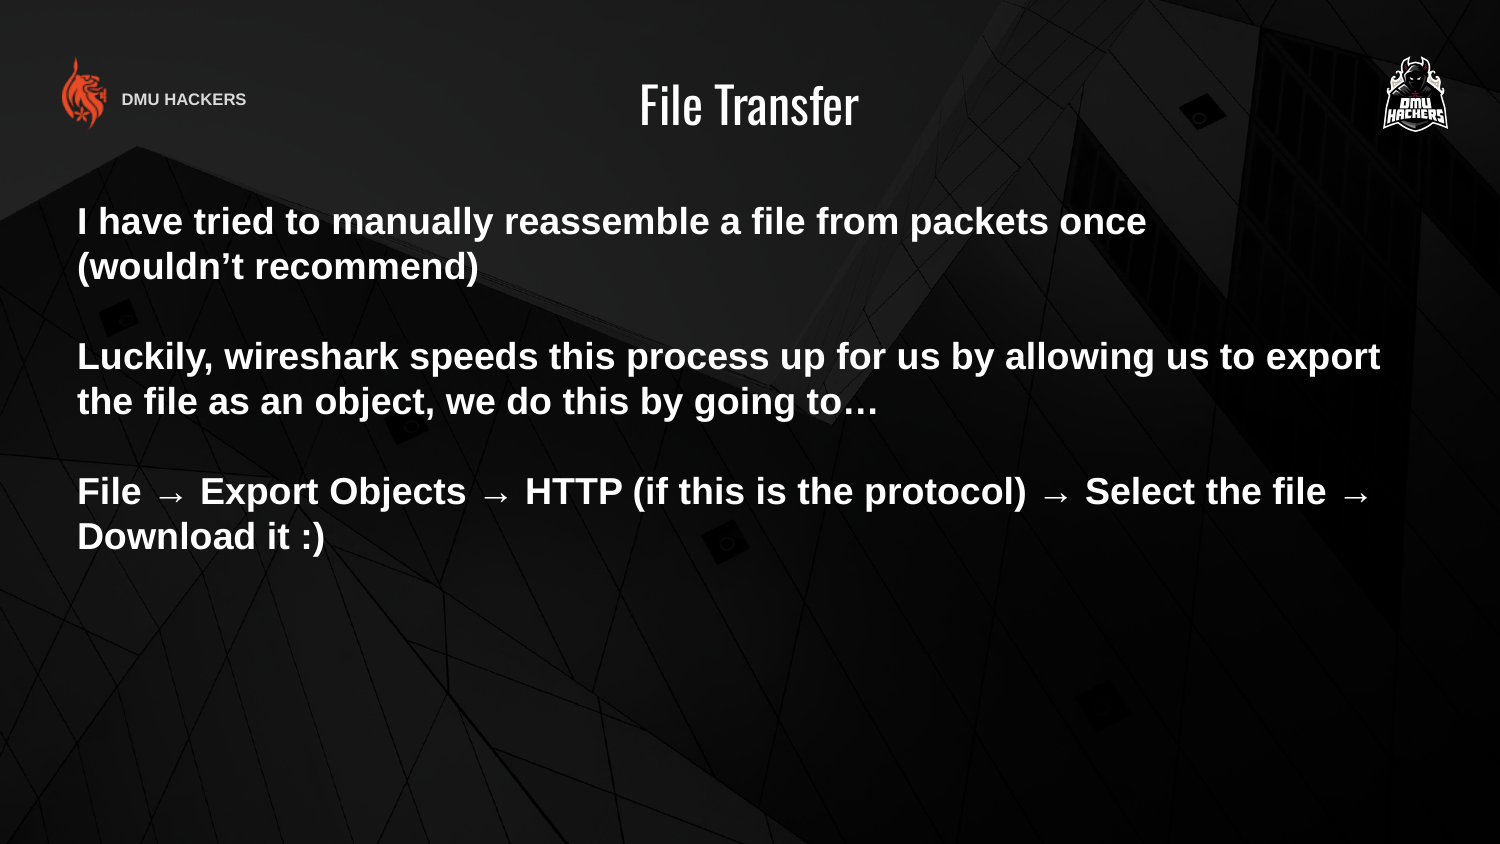

File Transfer
DMU HACKERS
I have tried to manually reassemble a file from packets once
(wouldn’t recommend)

Luckily, wireshark speeds this process up for us by allowing us to export the file as an object, we do this by going to…

File → Export Objects → HTTP (if this is the protocol) → Select the file → Download it :)